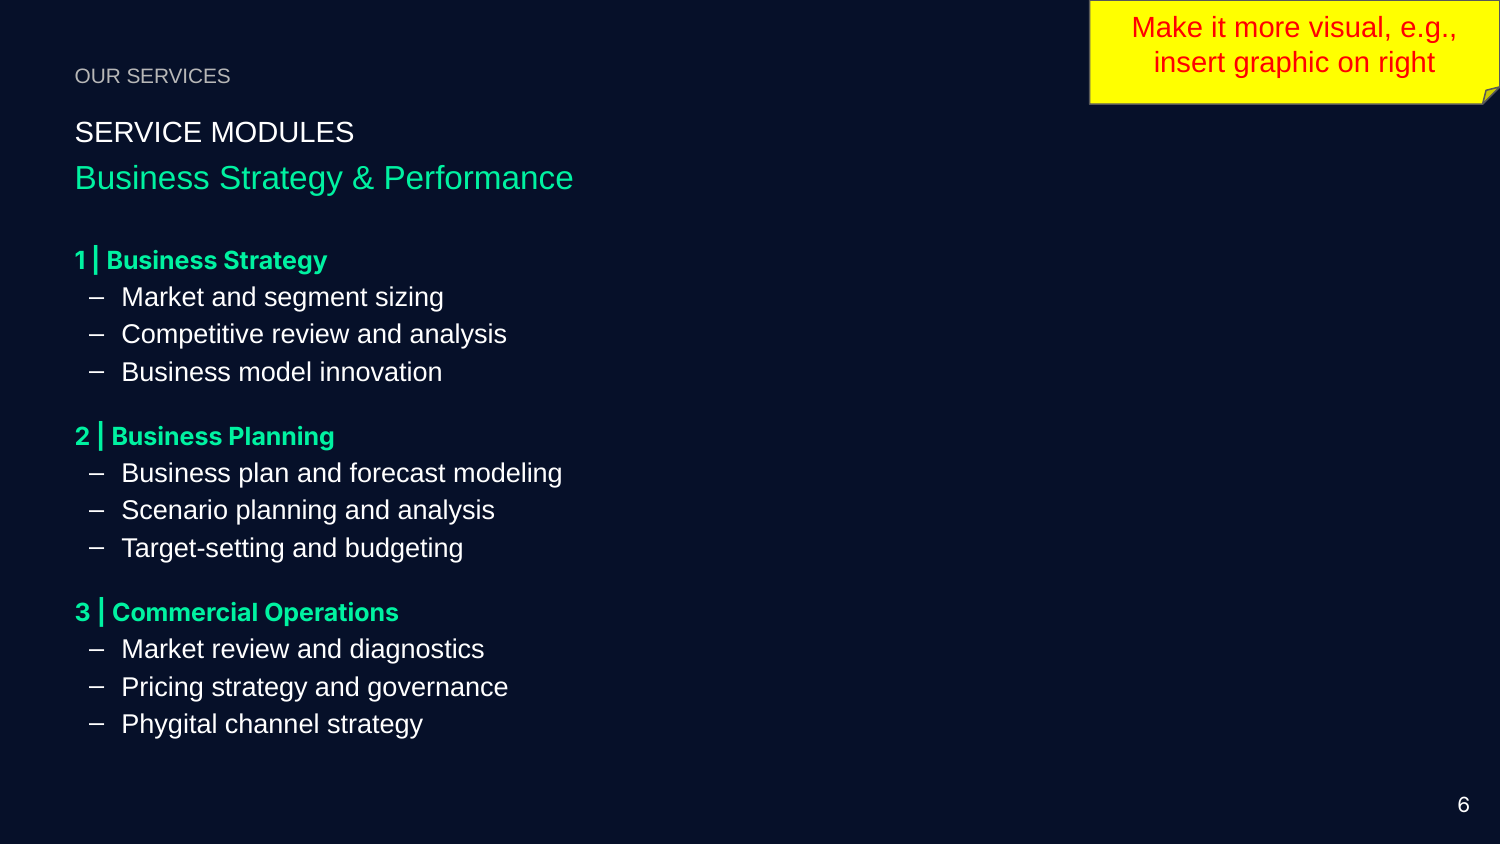

Make it more visual, e.g., insert graphic on right
OUR SERVICES
SERVICE MODULES
Business Strategy & Performance
1 | Business Strategy
Market and segment sizing
Competitive review and analysis
Business model innovation
2 | Business Planning
Business plan and forecast modeling
Scenario planning and analysis
Target-setting and budgeting
3 | Commercial Operations
Market review and diagnostics
Pricing strategy and governance
Phygital channel strategy
6